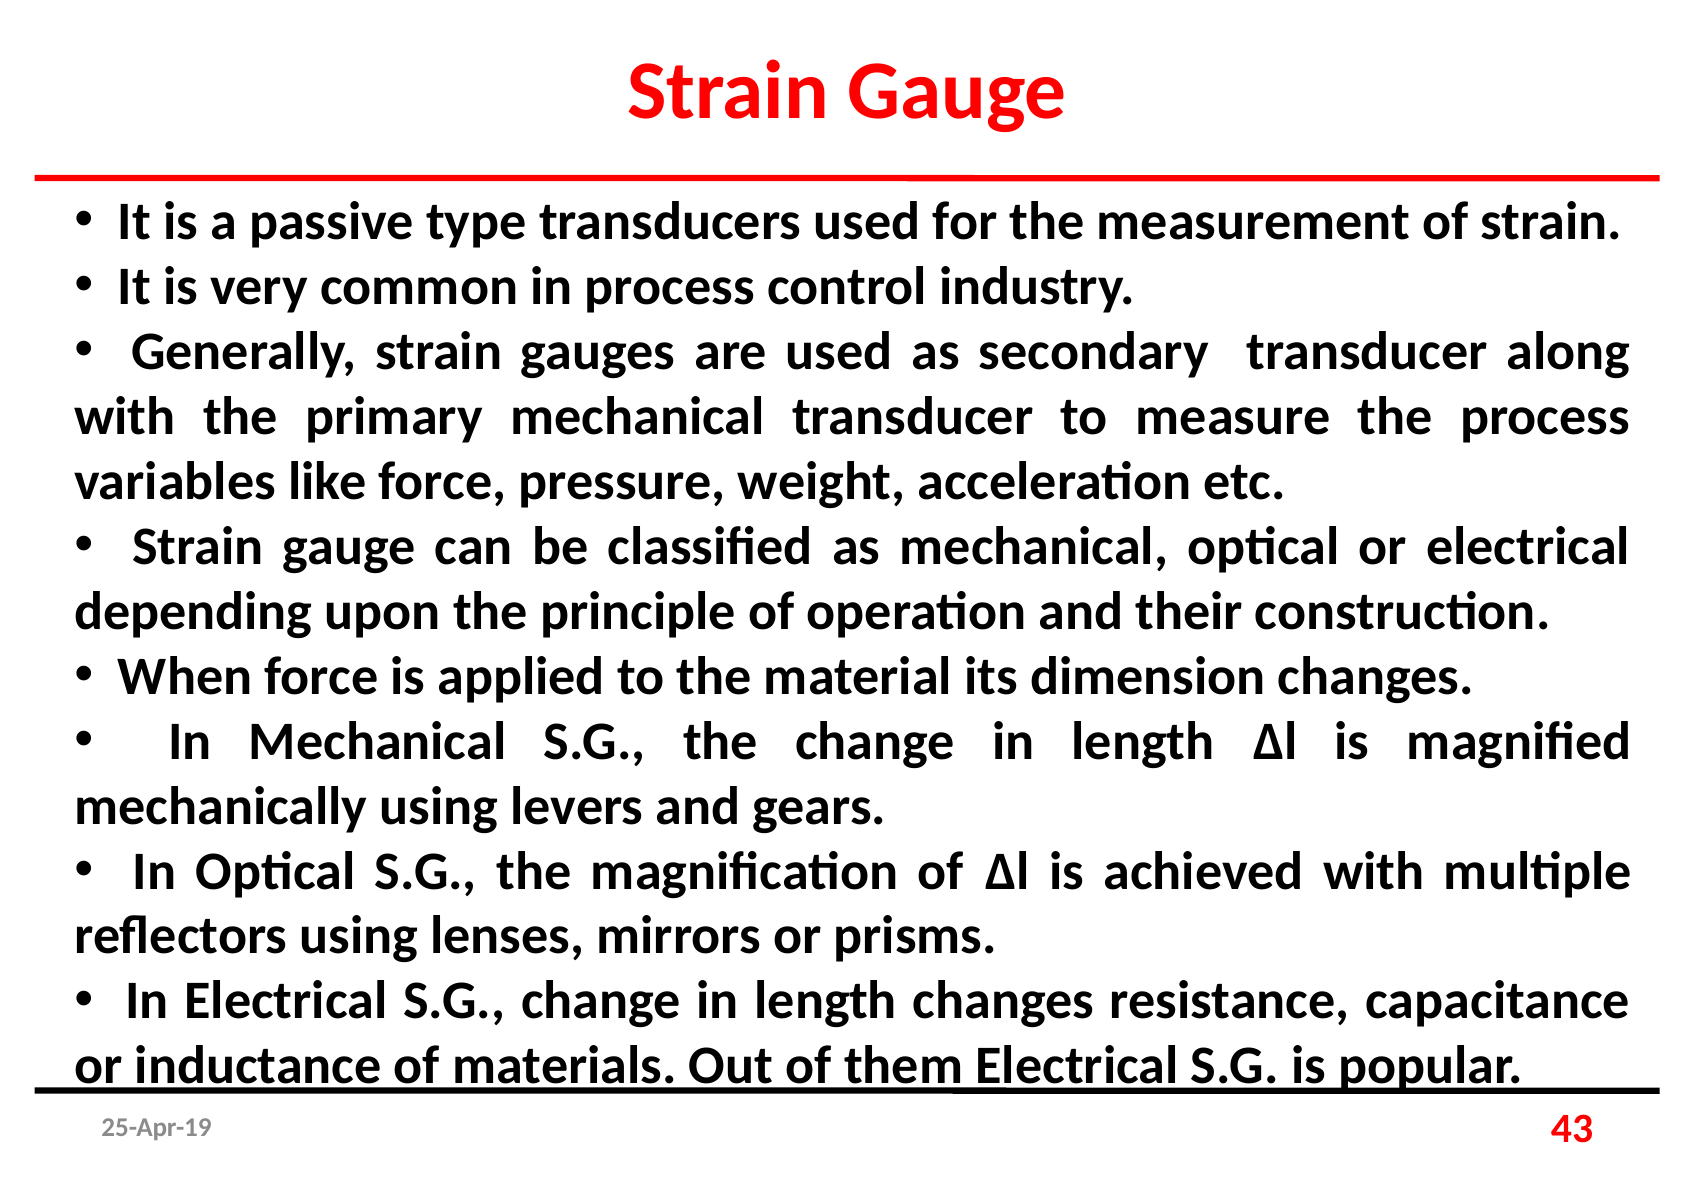

Strain Gauge
  It is a passive type transducers used for the measurement of strain.
  It is very common in process control industry.
  Generally, strain gauges are used as secondary  transducer along with the primary mechanical transducer to measure the process variables like force, pressure, weight, acceleration etc.
  Strain gauge can be classified as mechanical, optical or electrical depending upon the principle of operation and their construction.
  When force is applied to the material its dimension changes.
  In Mechanical S.G., the change in length Δl is magnified mechanically using levers and gears.
  In Optical S.G., the magnification of Δl is achieved with multiple reflectors using lenses, mirrors or prisms.
  In Electrical S.G., change in length changes resistance, capacitance or inductance of materials. Out of them Electrical S.G. is popular.
25-Apr-19
43